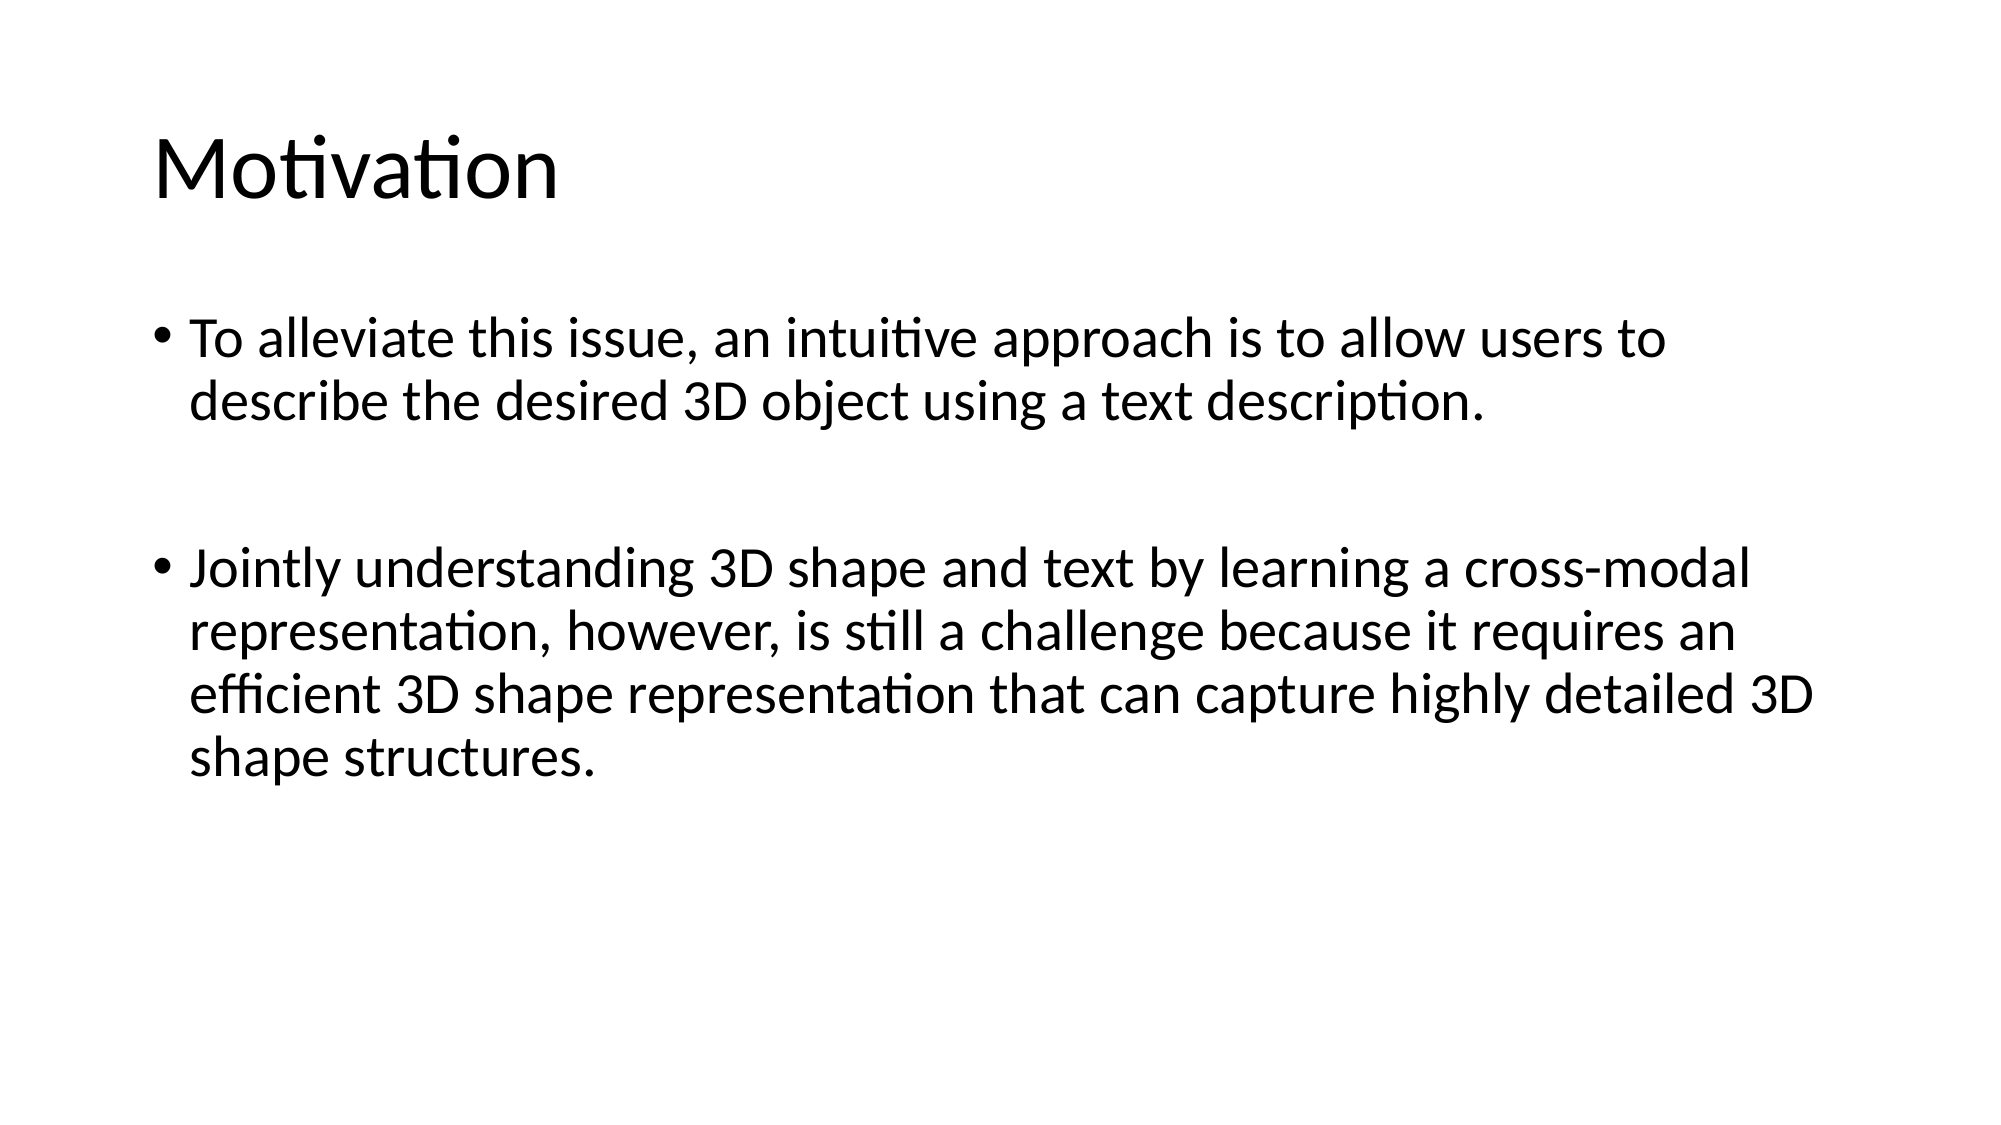

# Motivation
To alleviate this issue, an intuitive approach is to allow users to describe the desired 3D object using a text description.

Jointly understanding 3D shape and text by learning a cross-modal representation, however, is still a challenge because it requires an efficient 3D shape representation that can capture highly detailed 3D shape structures.